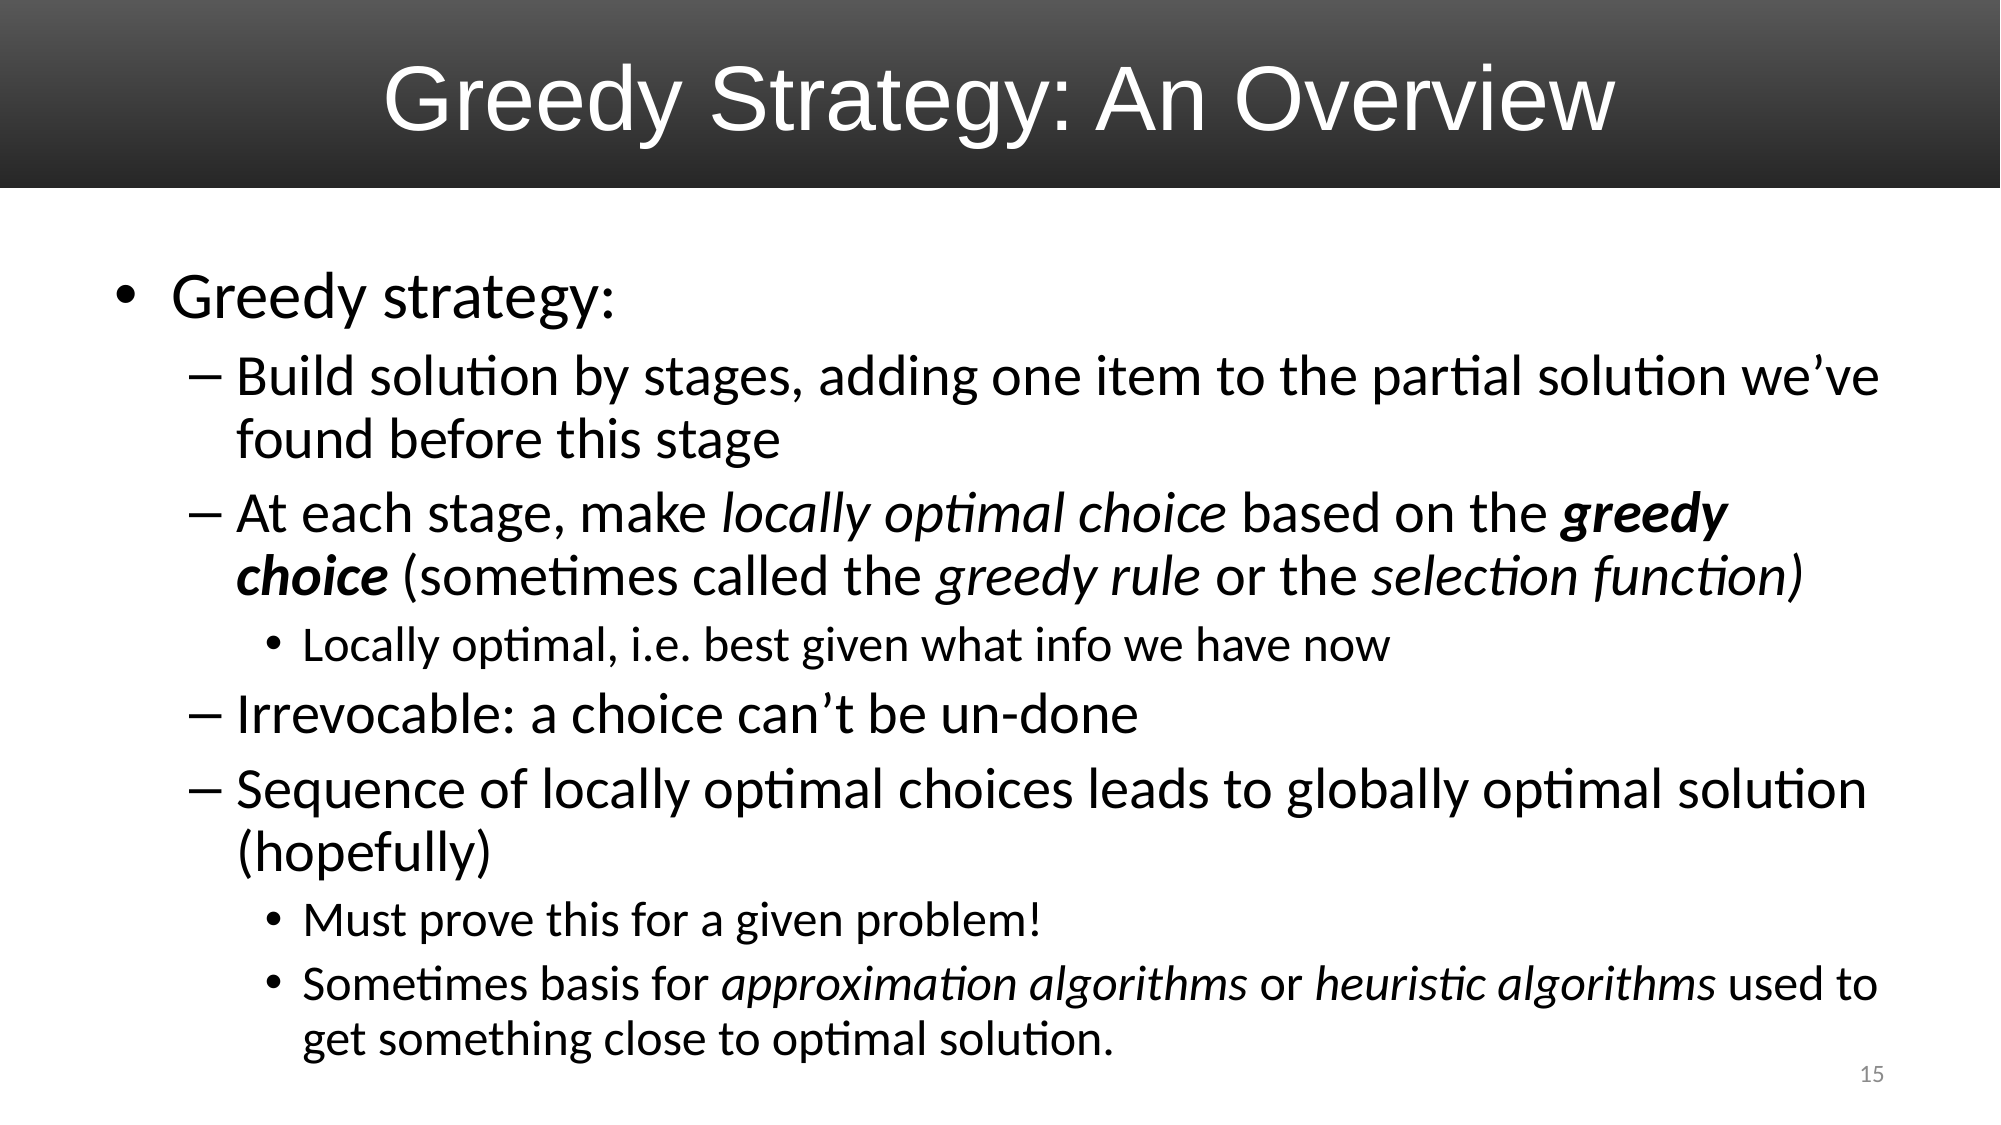

# Greedy Strategy: An Overview
Greedy strategy:
Build solution by stages, adding one item to the partial solution we’ve found before this stage
At each stage, make locally optimal choice based on the greedy choice (sometimes called the greedy rule or the selection function)
Locally optimal, i.e. best given what info we have now
Irrevocable: a choice can’t be un-done
Sequence of locally optimal choices leads to globally optimal solution (hopefully)
Must prove this for a given problem!
Sometimes basis for approximation algorithms or heuristic algorithms used to get something close to optimal solution.

15